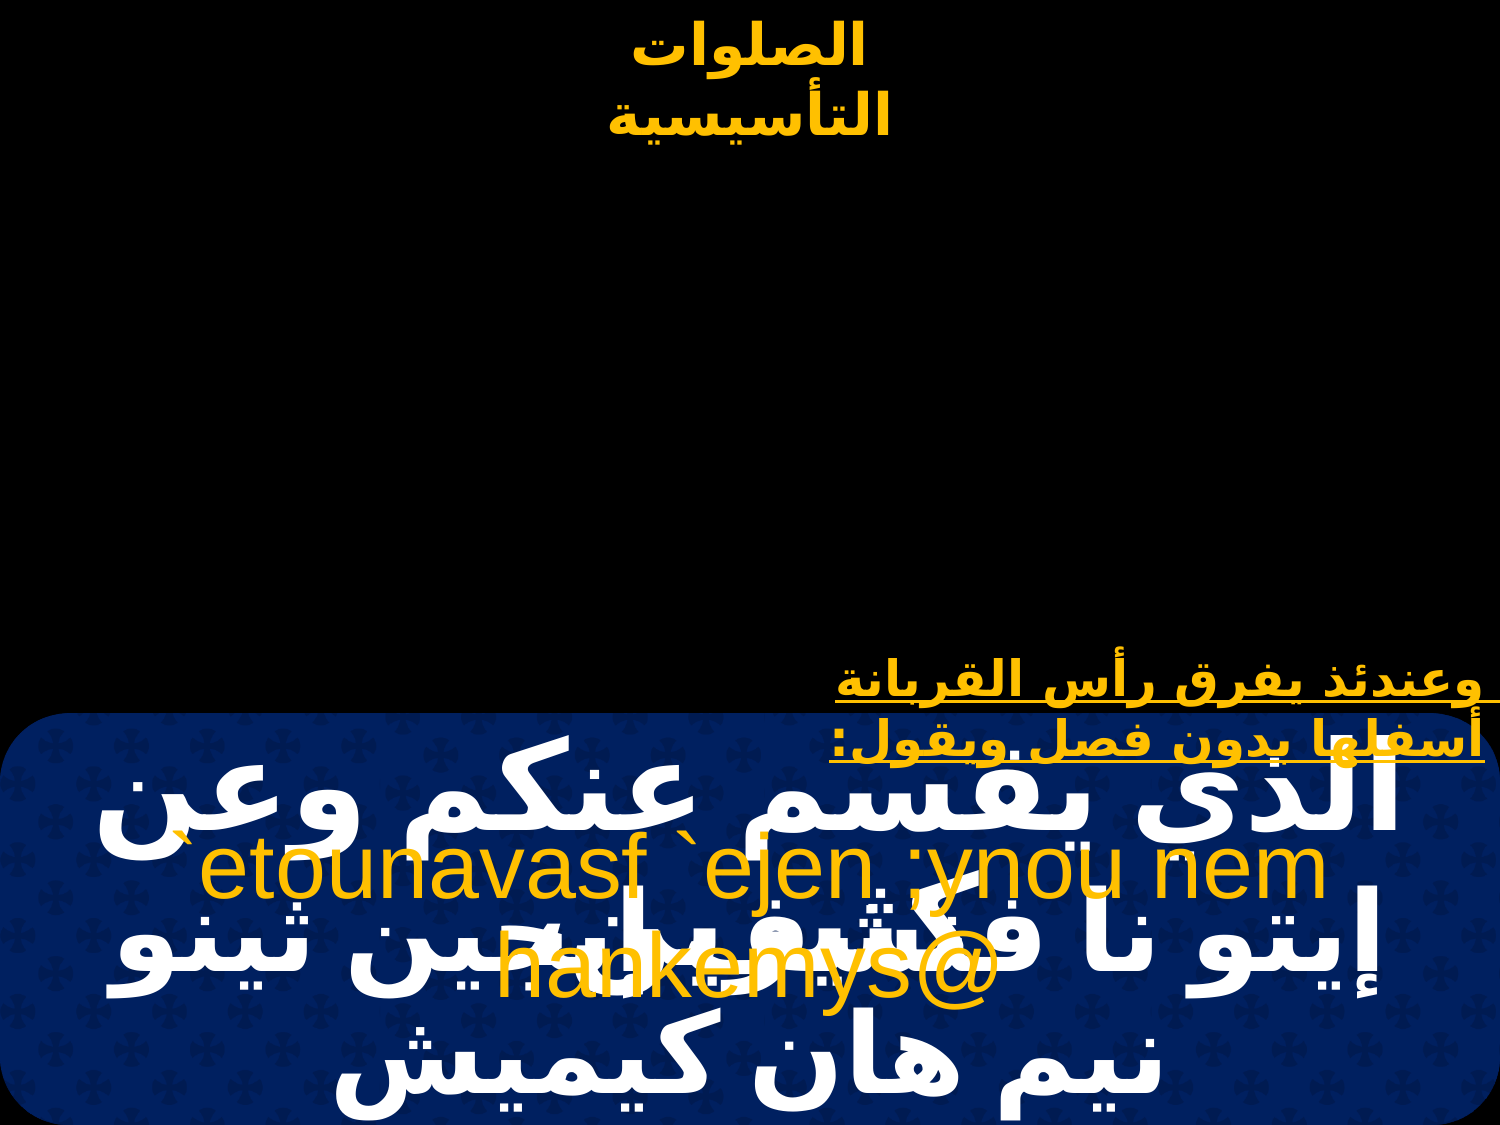

وعندئذ يفرق رأس القربانة أسفلها بدون فصل ويقول:
# الذي يقسم عنكم وعن كثيرين،
`etounavasf `ejen ;ynou nem hankemys@
إيتو نا فنشف إيجين ثينو نيم هان كيميش